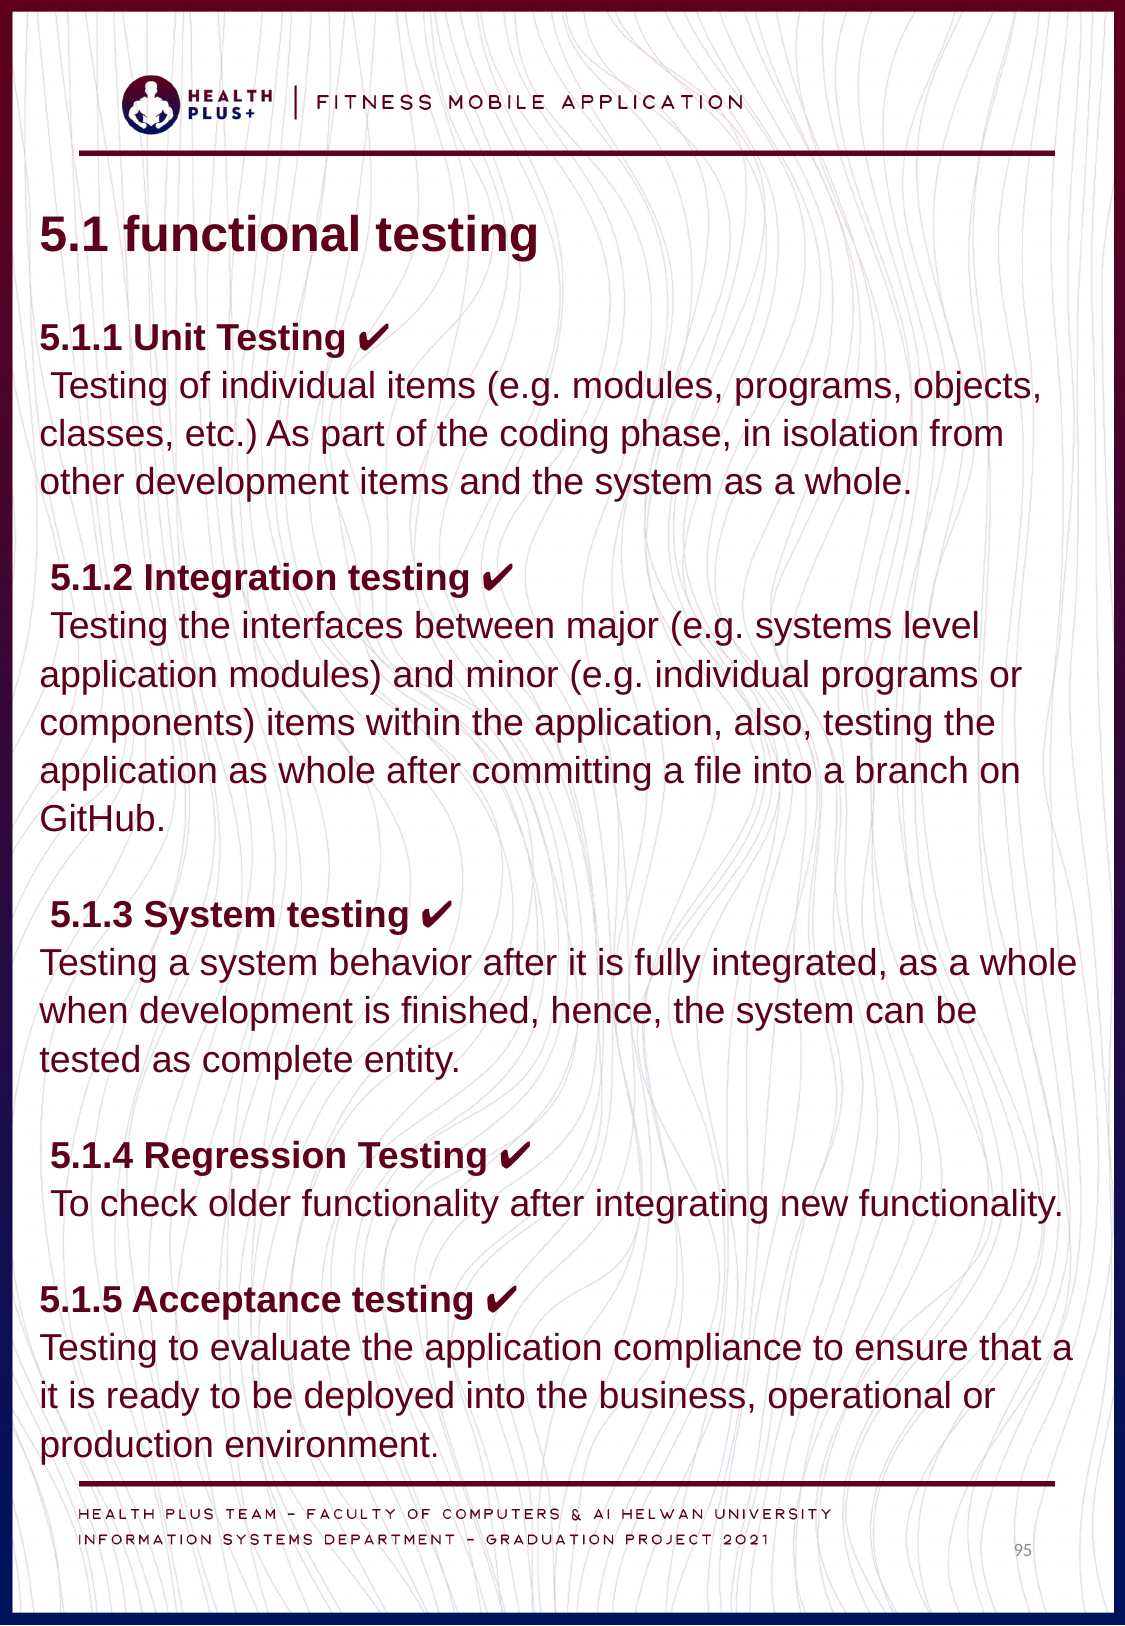

5.1 functional testing

5.1.1 Unit Testing ✔
 Testing of individual items (e.g. modules, programs, objects, classes, etc.) As part of the coding phase, in isolation from other development items and the system as a whole.

 5.1.2 Integration testing ✔
 Testing the interfaces between major (e.g. systems level application modules) and minor (e.g. individual programs or components) items within the application, also, testing the application as whole after committing a file into a branch on GitHub.

 5.1.3 System testing ✔
Testing a system behavior after it is fully integrated, as a whole when development is finished, hence, the system can be tested as complete entity.

 5.1.4 Regression Testing ✔
 To check older functionality after integrating new functionality.

5.1.5 Acceptance testing ✔
Testing to evaluate the application compliance to ensure that a it is ready to be deployed into the business, operational or production environment.
95